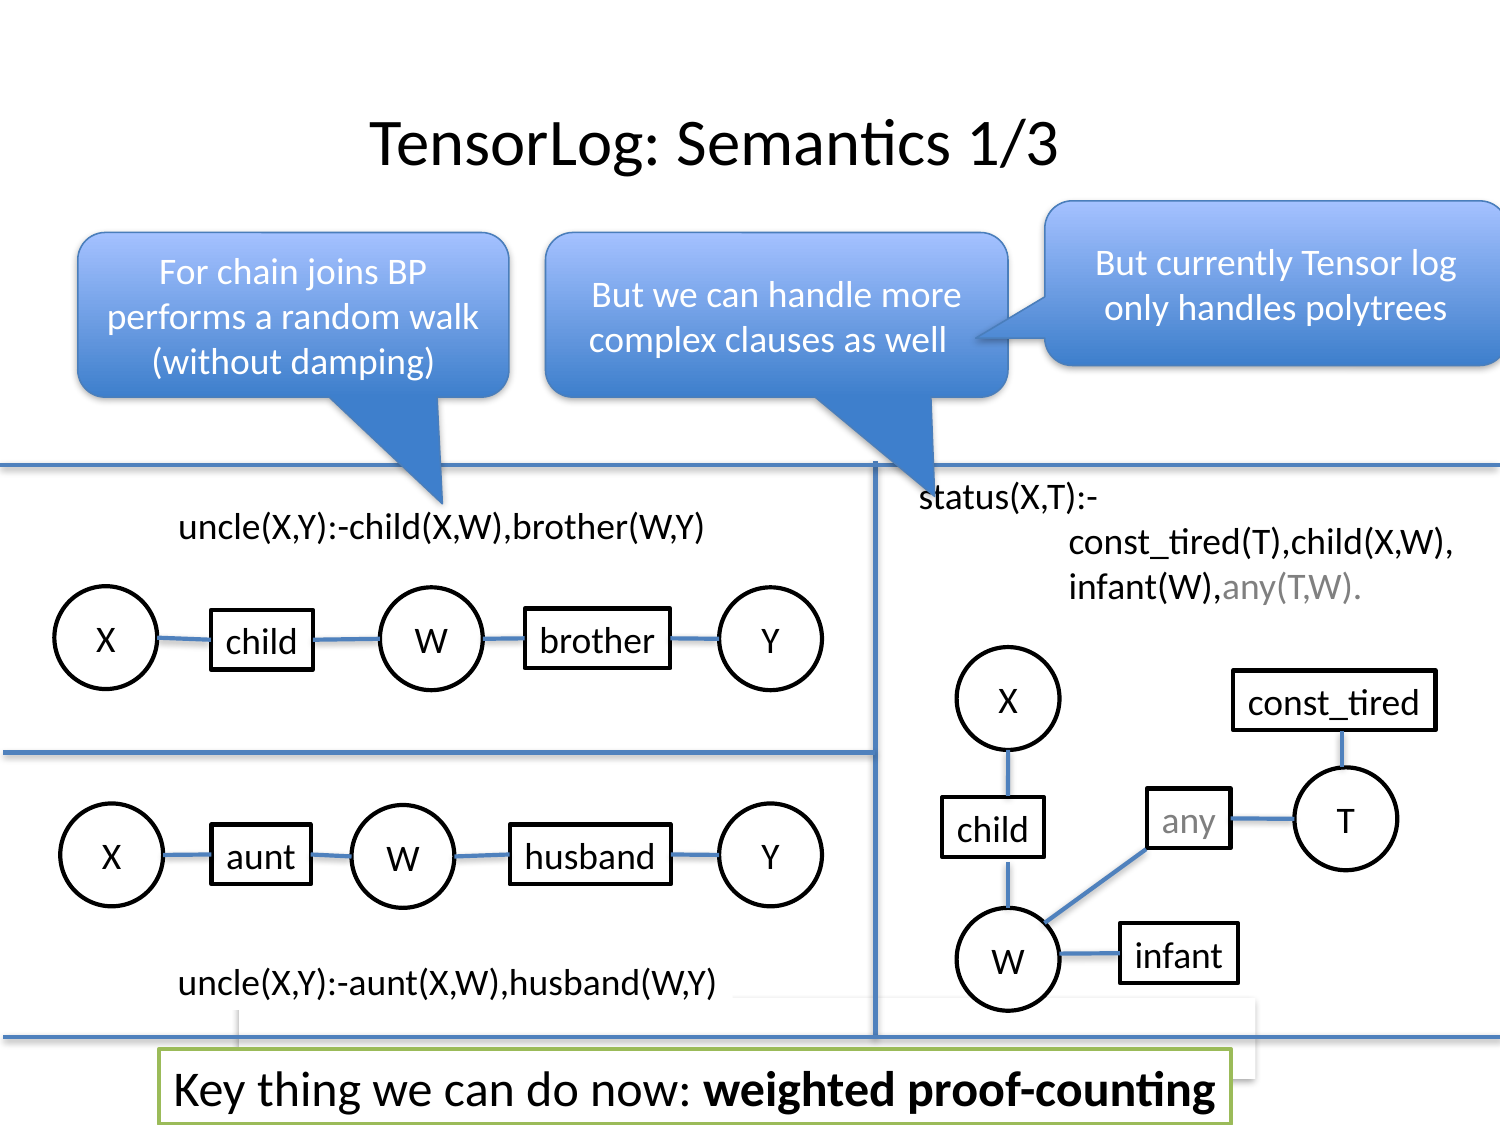

TensorLog: Semantics 1/3
But currently Tensor log only handles polytrees
For chain joins BP performs a random walk (without damping)
But we can handle more complex clauses as well
status(X,T):-
	const_tired(T),child(X,W),
	infant(W),any(T,W).
uncle(X,Y):-child(X,W),brother(W,Y)
X
W
Y
brother
child
X
const_tired
T
any
child
X
Y
W
aunt
husband
W
infant
uncle(X,Y):-aunt(X,W),husband(W,Y)

Key thing we can do now: weighted proof-counting